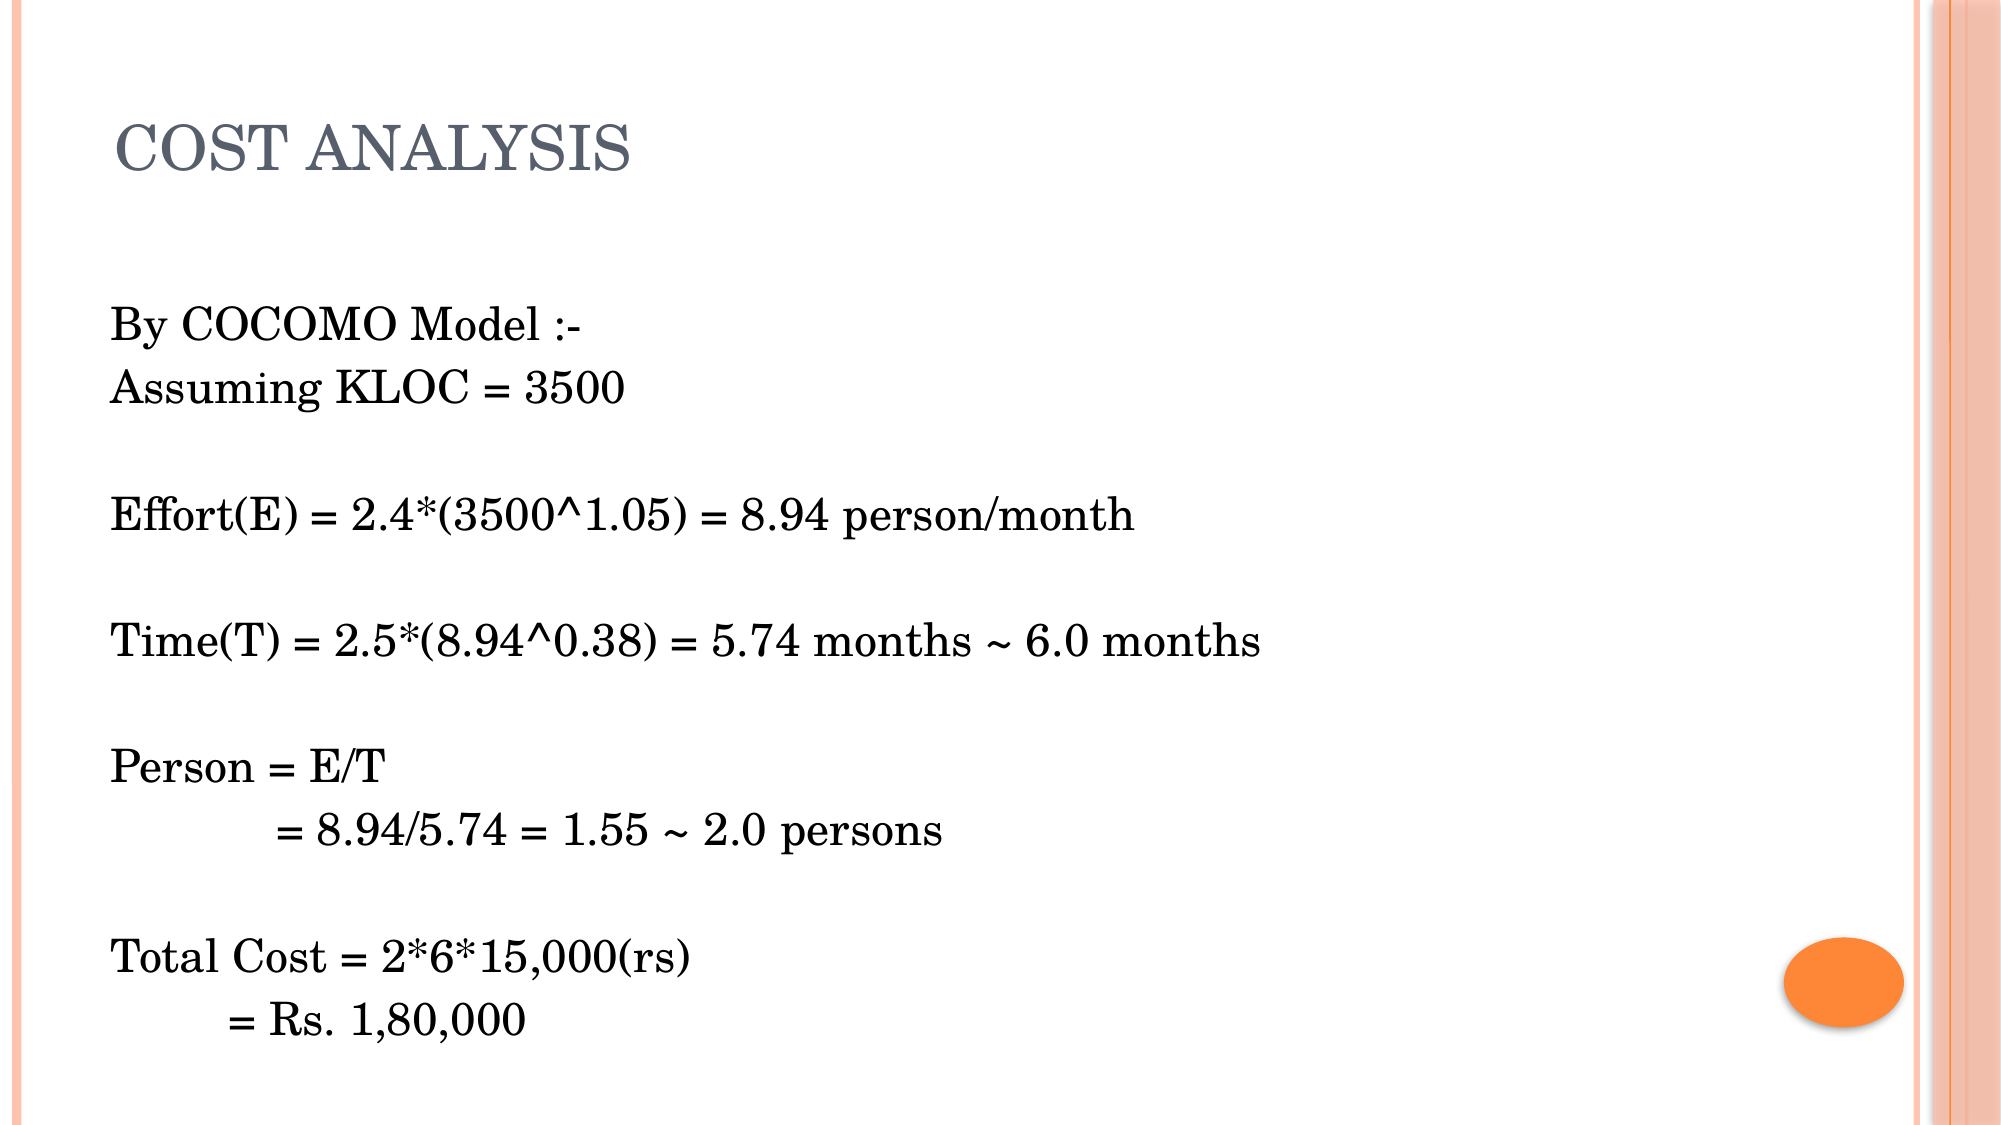

# Cost Analysis

By COCOMO Model :-
Assuming KLOC = 3500

Effort(E) = 2.4*(3500^1.05) = 8.94 person/month

Time(T) = 2.5*(8.94^0.38) = 5.74 months ~ 6.0 months

Person = E/T
             = 8.94/5.74 = 1.55 ~ 2.0 persons

Total Cost = 2*6*15,000(rs)
		      = Rs. 1,80,000